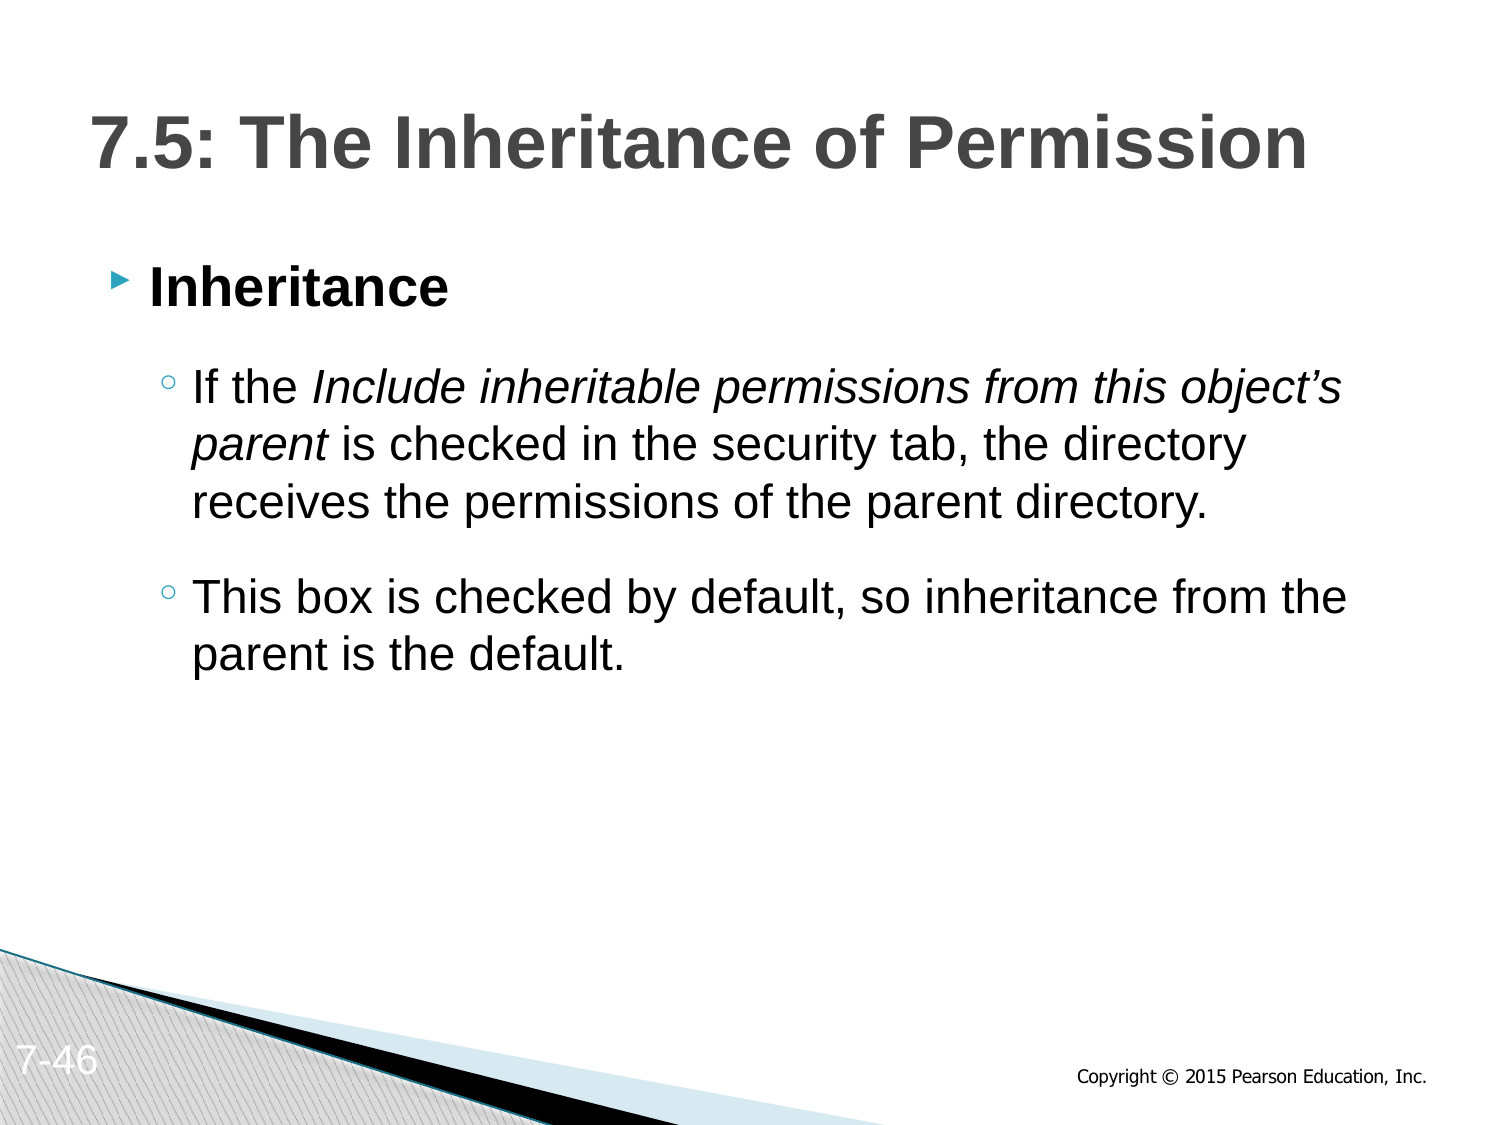

# 7.5: The Inheritance of Permission
Inheritance
If the Include inheritable permissions from this object’s parent is checked in the security tab, the directory receives the permissions of the parent directory.
This box is checked by default, so inheritance from the parent is the default.
7-46